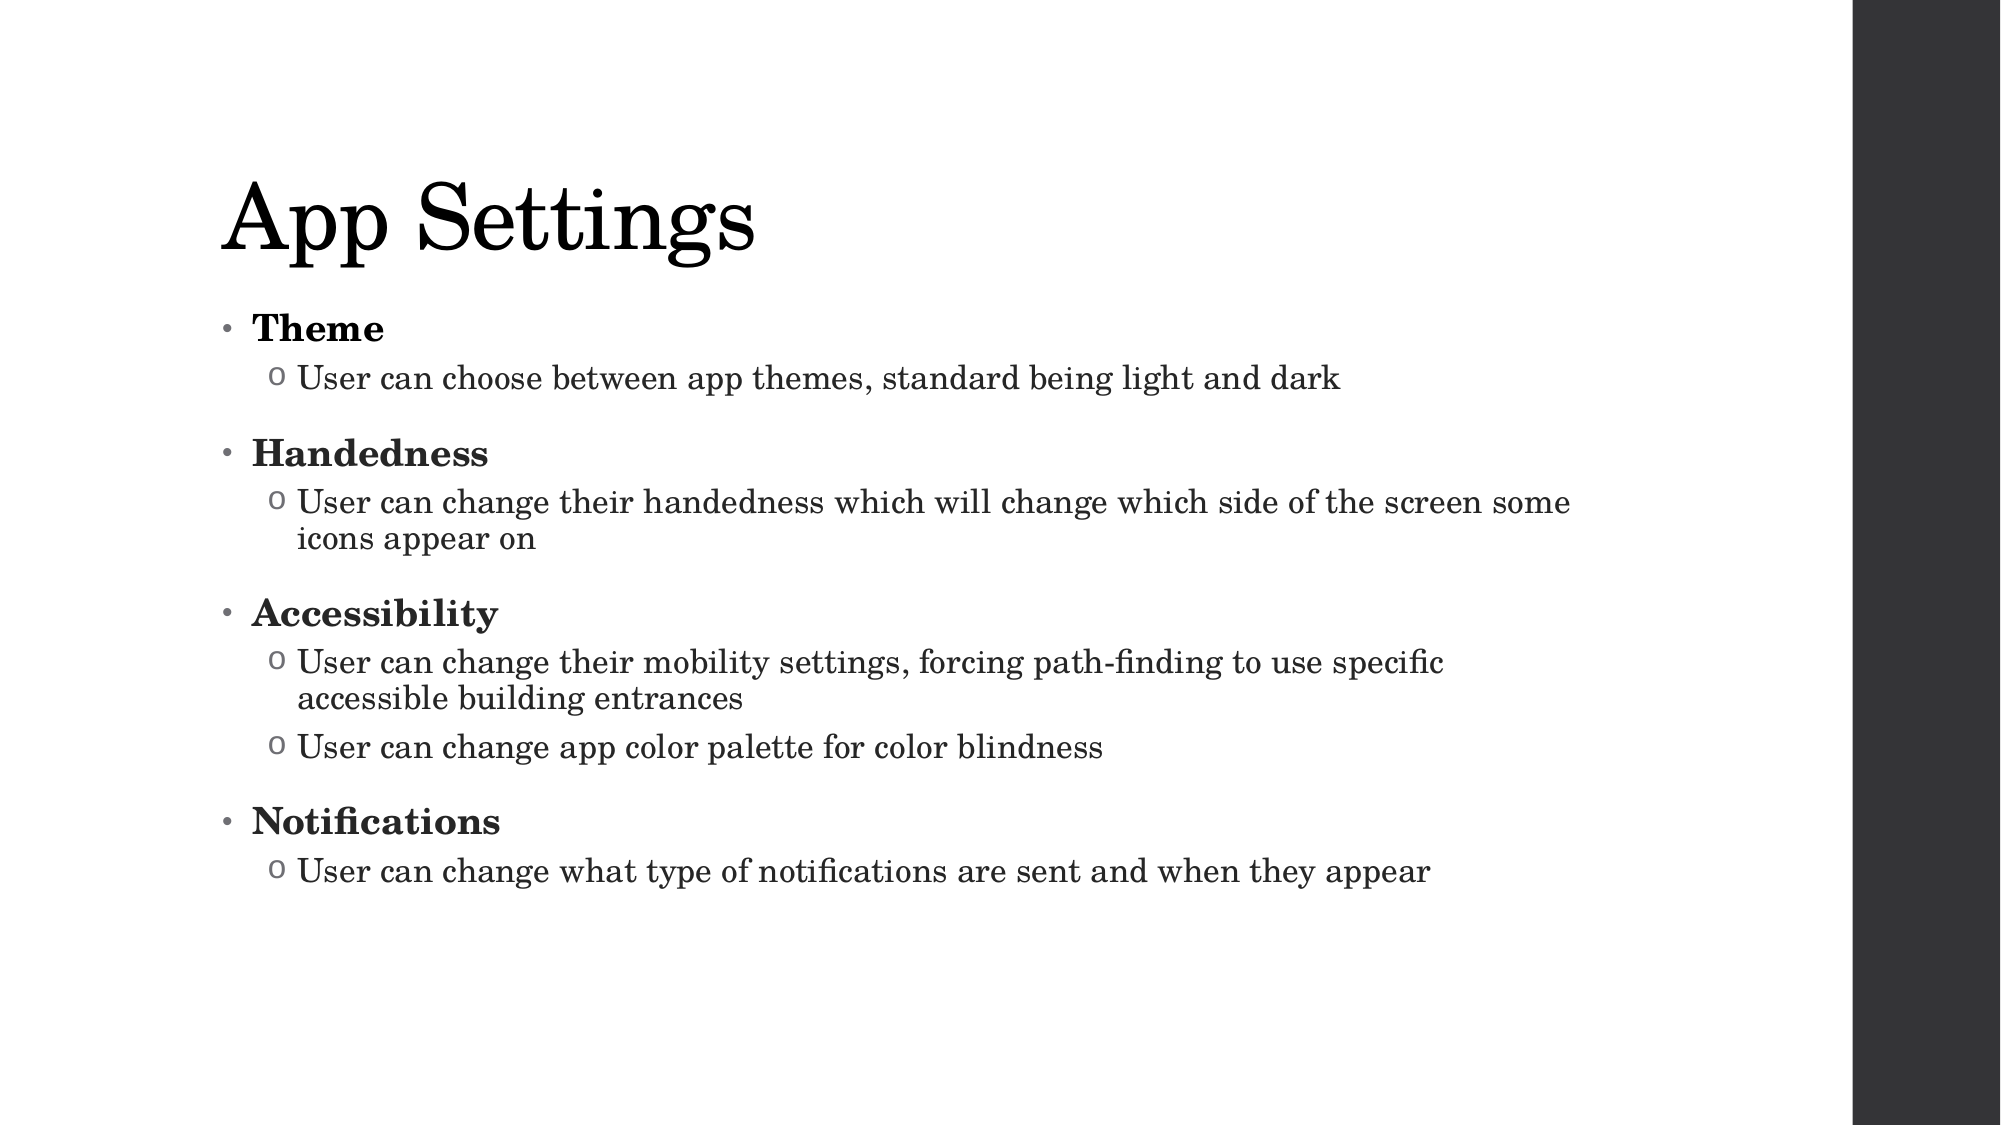

# App Settings
Theme
User can choose between app themes, standard being light and dark
Handedness
User can change their handedness which will change which side of the screen some icons appear on
Accessibility
User can change their mobility settings, forcing path-finding to use specific accessible building entrances
User can change app color palette for color blindness
Notifications
User can change what type of notifications are sent and when they appear